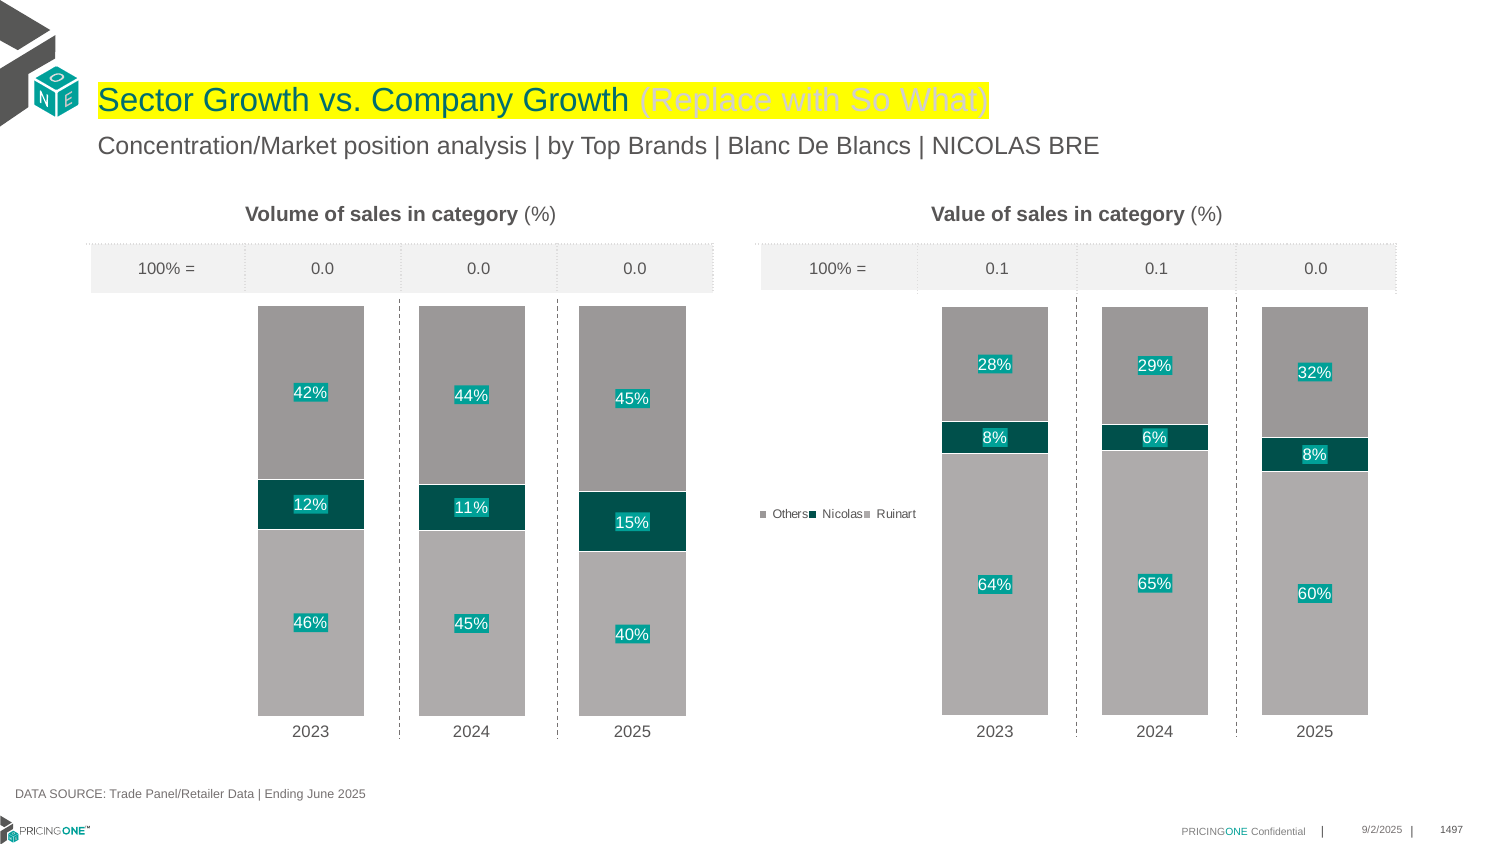

# Sector Growth vs. Company Growth (Replace with So What)
Concentration/Market position analysis | by Top Brands | Blanc De Blancs | NICOLAS BRE
| Volume of sales in category (%) |  |  |  |
| --- | --- | --- | --- |
| 100% = | 0.0 | 0.0 | 0.0 |
| Value of sales in category (%) |  |  |  |
| --- | --- | --- | --- |
| 100% = | 0.1 | 0.1 | 0.0 |

### Chart

| Category | Ruinart | Nicolas | Others |
|---|---|---|---|
| 2023 | 0.45539033457249073 | 0.12174721189591078 | 0.4228624535315985 |
| 2024 | 0.45182724252491696 | 0.11295681063122924 | 0.43521594684385384 |
| 2025 | 0.40070921985815605 | 0.1453900709219858 | 0.4539007092198582 |

### Chart

| Category | Ruinart | Nicolas | Others |
|---|---|---|---|
| 2023 | 0.6408341344376248 | 0.07697996006803225 | 0.28218590549434297 |
| 2024 | 0.6473552863838334 | 0.06265749589141152 | 0.289987217724755 |
| 2025 | 0.5965663502322763 | 0.08164007271258332 | 0.3217935770551404 |
DATA SOURCE: Trade Panel/Retailer Data | Ending June 2025

9/2/2025
1497